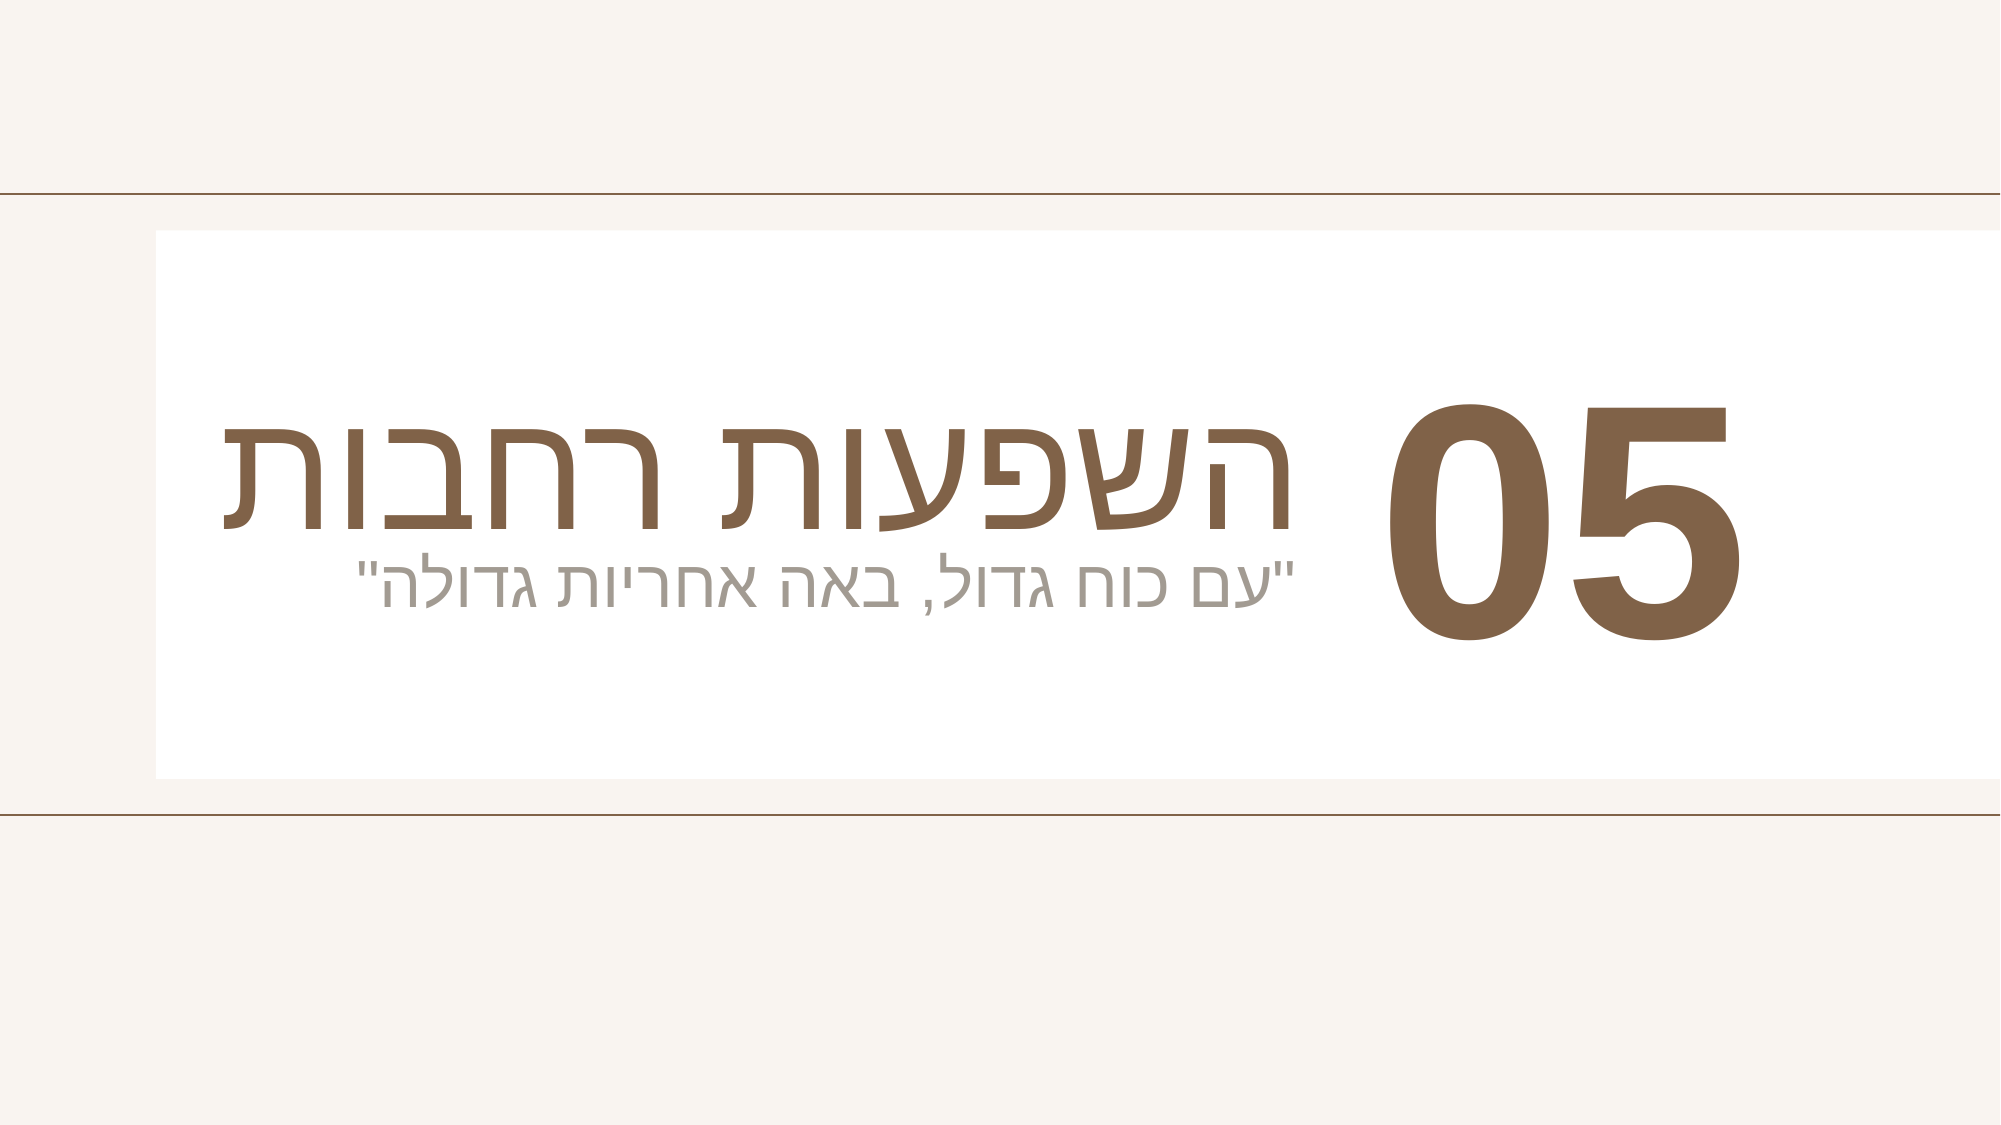

05
# השפעות רחבות
"עם כוח גדול, באה אחריות גדולה"